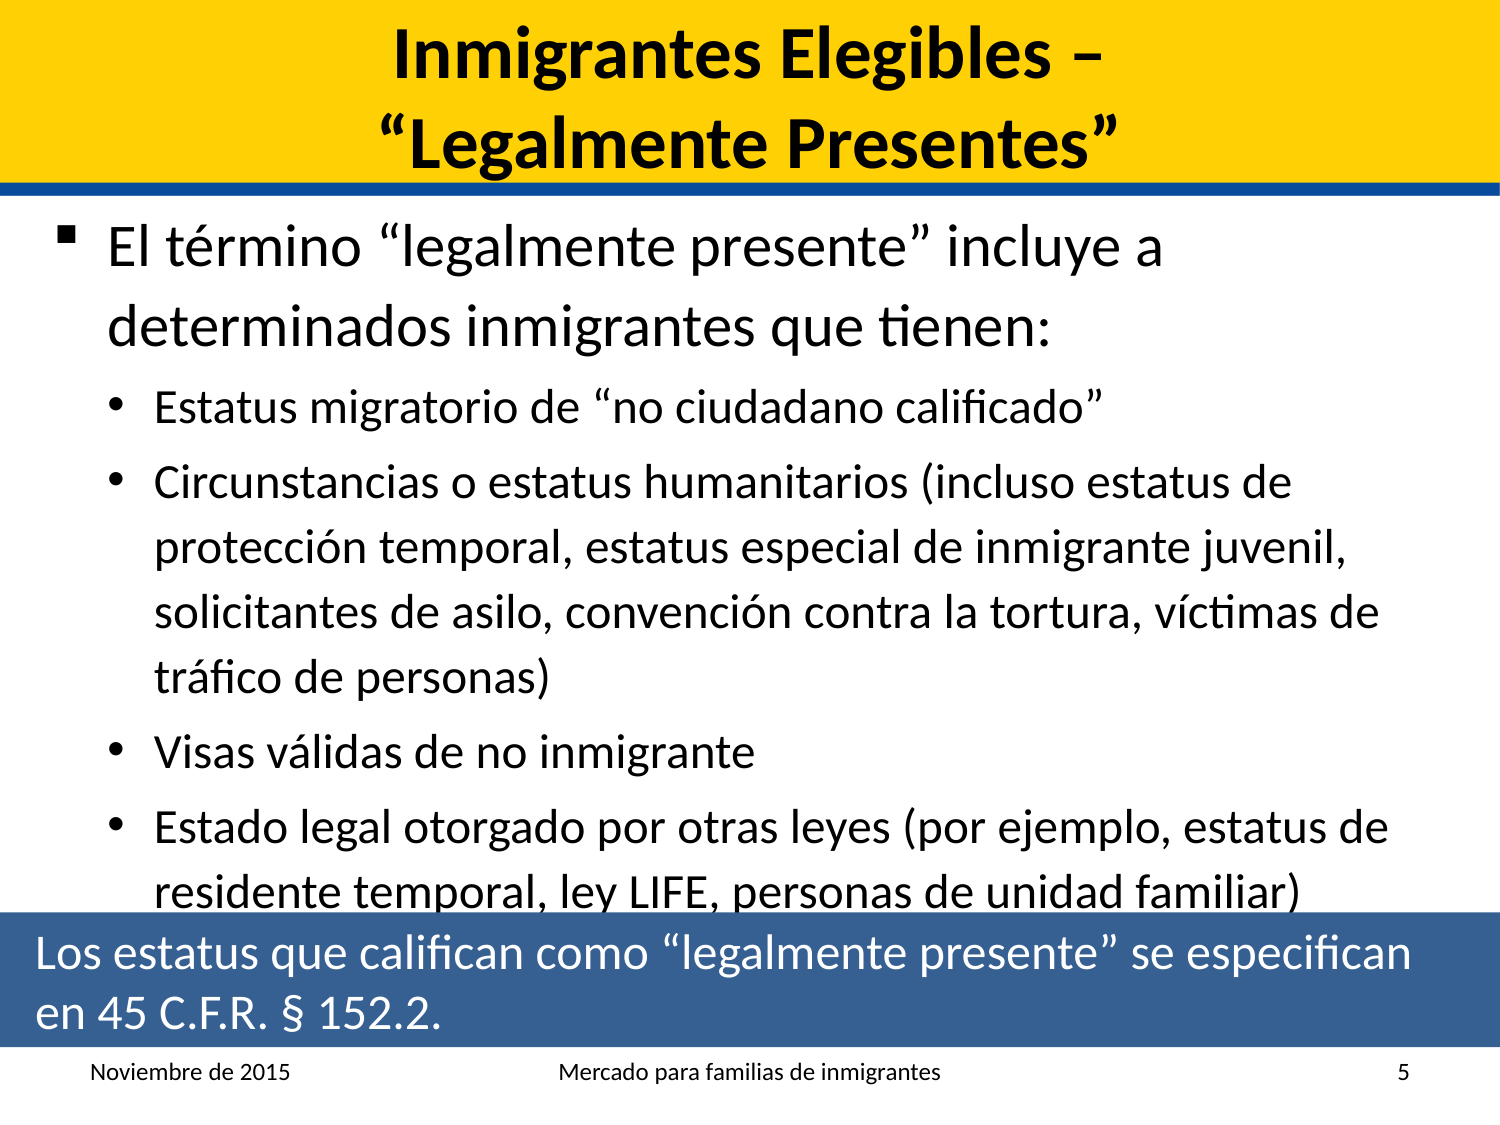

# Inmigrantes Elegibles – “Legalmente Presentes”
El término “legalmente presente” incluye a determinados inmigrantes que tienen:
Estatus migratorio de “no ciudadano calificado”
Circunstancias o estatus humanitarios (incluso estatus de protección temporal, estatus especial de inmigrante juvenil, solicitantes de asilo, convención contra la tortura, víctimas de tráfico de personas)
Visas válidas de no inmigrante
Estado legal otorgado por otras leyes (por ejemplo, estatus de residente temporal, ley LIFE, personas de unidad familiar)
Los estatus que califican como “legalmente presente” se especifican
en 45 C.F.R. § 152.2.
Noviembre de 2015
Mercado para familias de inmigrantes
5